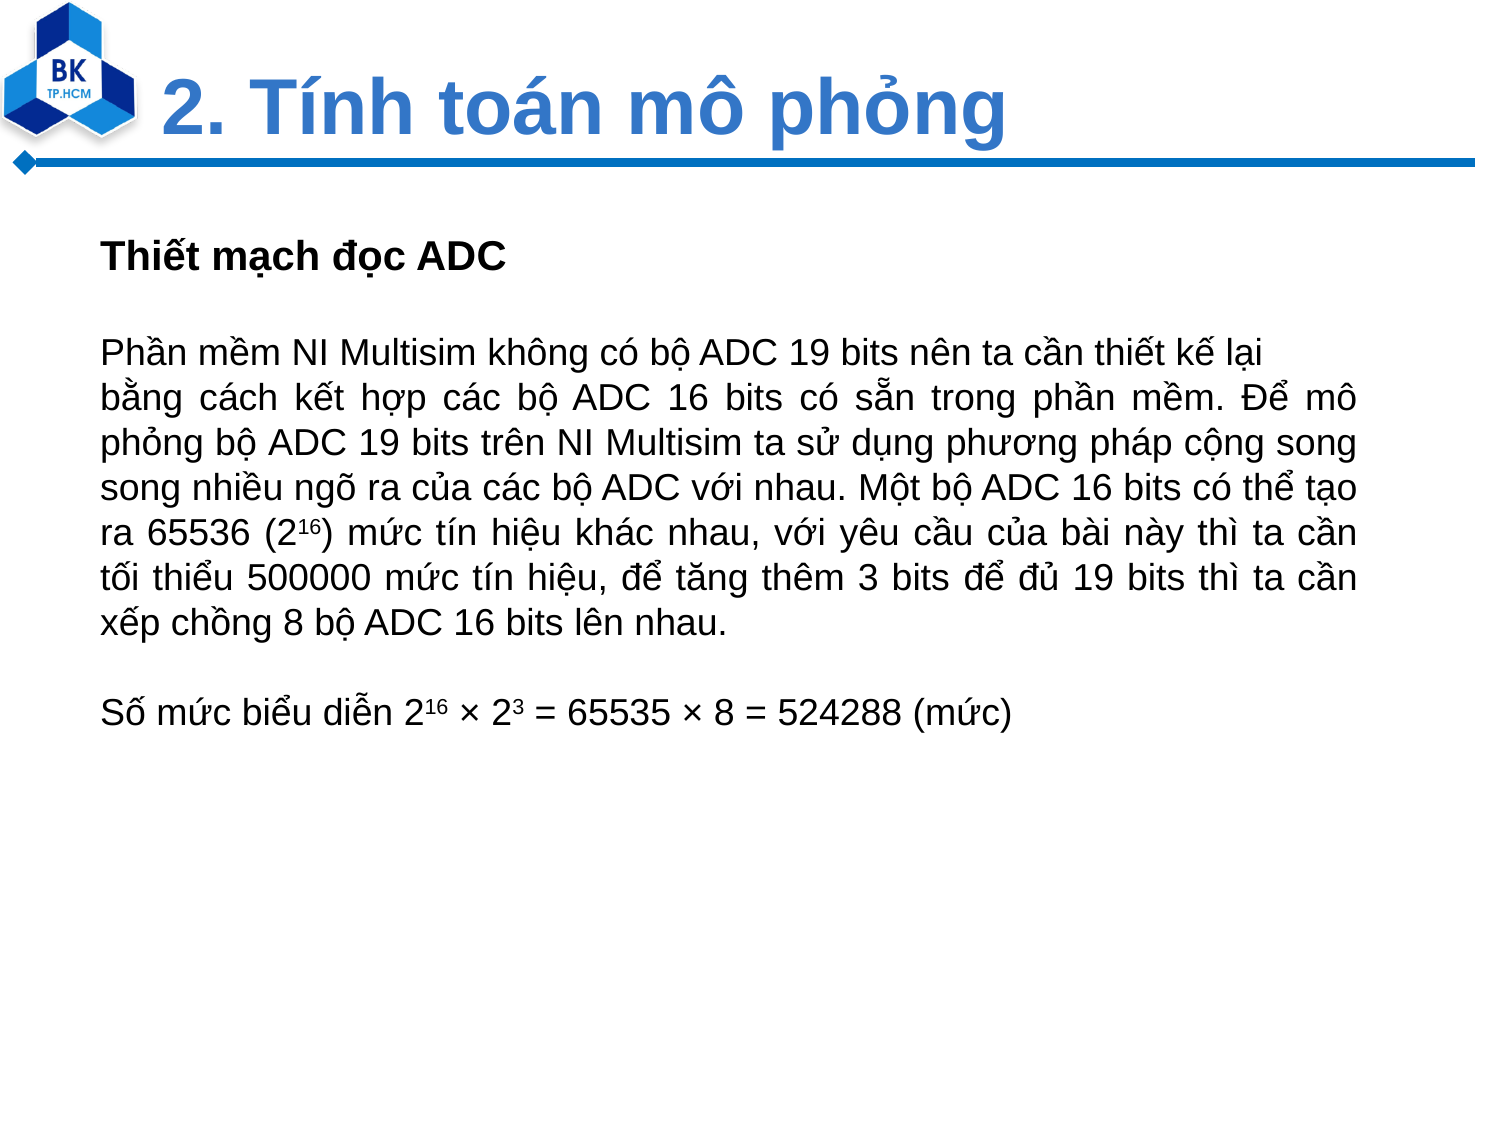

# 2. Tính toán mô phỏng
Thiết mạch đọc ADC

Phần mềm NI Multisim không có bộ ADC 19 bits nên ta cần thiết kế lại
bằng cách kết hợp các bộ ADC 16 bits có sẵn trong phần mềm. Để mô phỏng bộ ADC 19 bits trên NI Multisim ta sử dụng phương pháp cộng song song nhiều ngõ ra của các bộ ADC với nhau. Một bộ ADC 16 bits có thể tạo ra 65536 (216) mức tín hiệu khác nhau, với yêu cầu của bài này thì ta cần tối thiểu 500000 mức tín hiệu, để tăng thêm 3 bits để đủ 19 bits thì ta cần xếp chồng 8 bộ ADC 16 bits lên nhau.

Số mức biểu diễn 216 × 23 = 65535 × 8 = 524288 (mức)

18